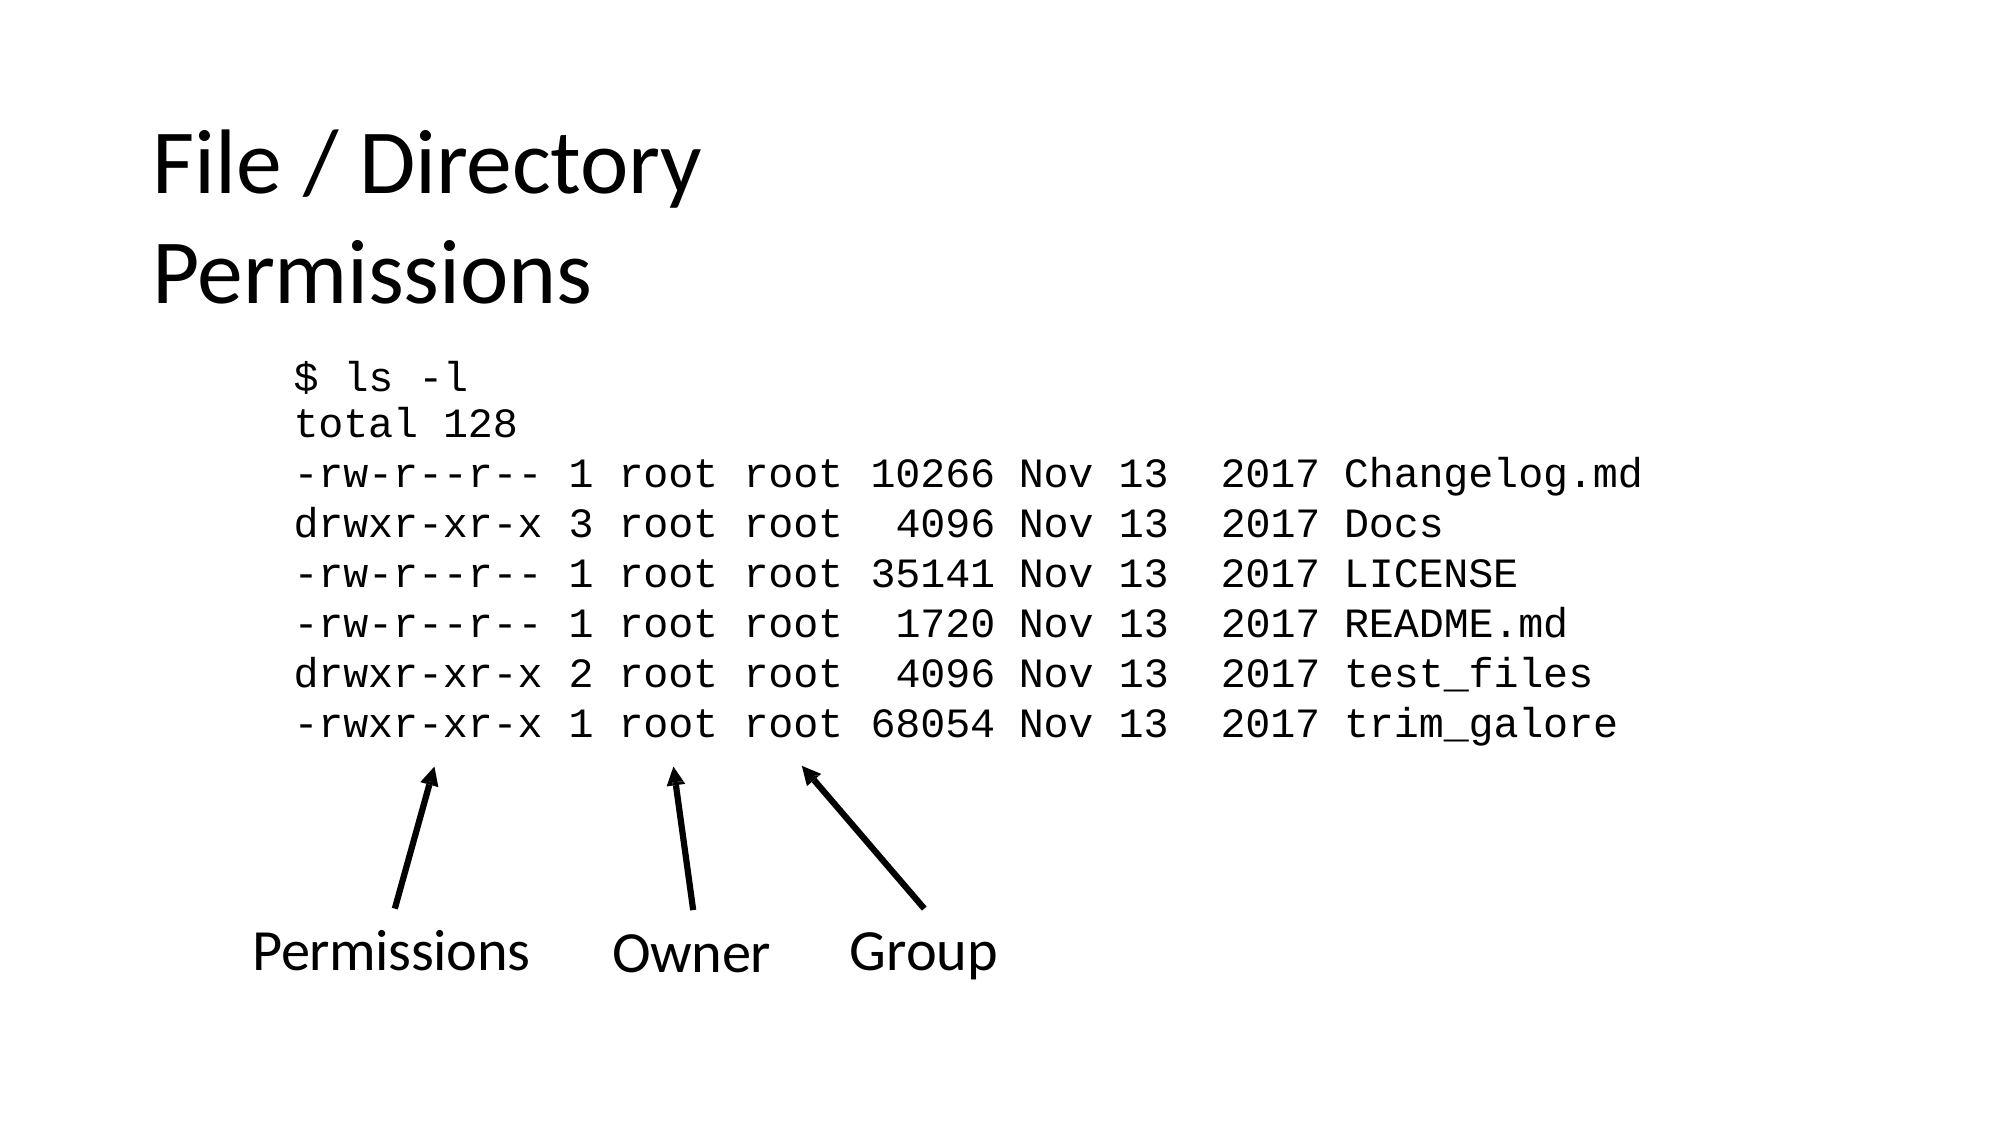

# File / Directory Permissions
$ ls -l
| total 128 |  |  |  |  |  |  |  |  |
| --- | --- | --- | --- | --- | --- | --- | --- | --- |
| -rw-r--r-- | 1 | root | root | 10266 | Nov | 13 | 2017 | Changelog.md |
| drwxr-xr-x | 3 | root | root | 4096 | Nov | 13 | 2017 | Docs |
| -rw-r--r-- | 1 | root | root | 35141 | Nov | 13 | 2017 | LICENSE |
| -rw-r--r-- | 1 | root | root | 1720 | Nov | 13 | 2017 | README.md |
| drwxr-xr-x | 2 | root | root | 4096 | Nov | 13 | 2017 | test\_files |
| -rwxr-xr-x | 1 | root | root | 68054 | Nov | 13 | 2017 | trim\_galore |

Permissions
Group
Owner